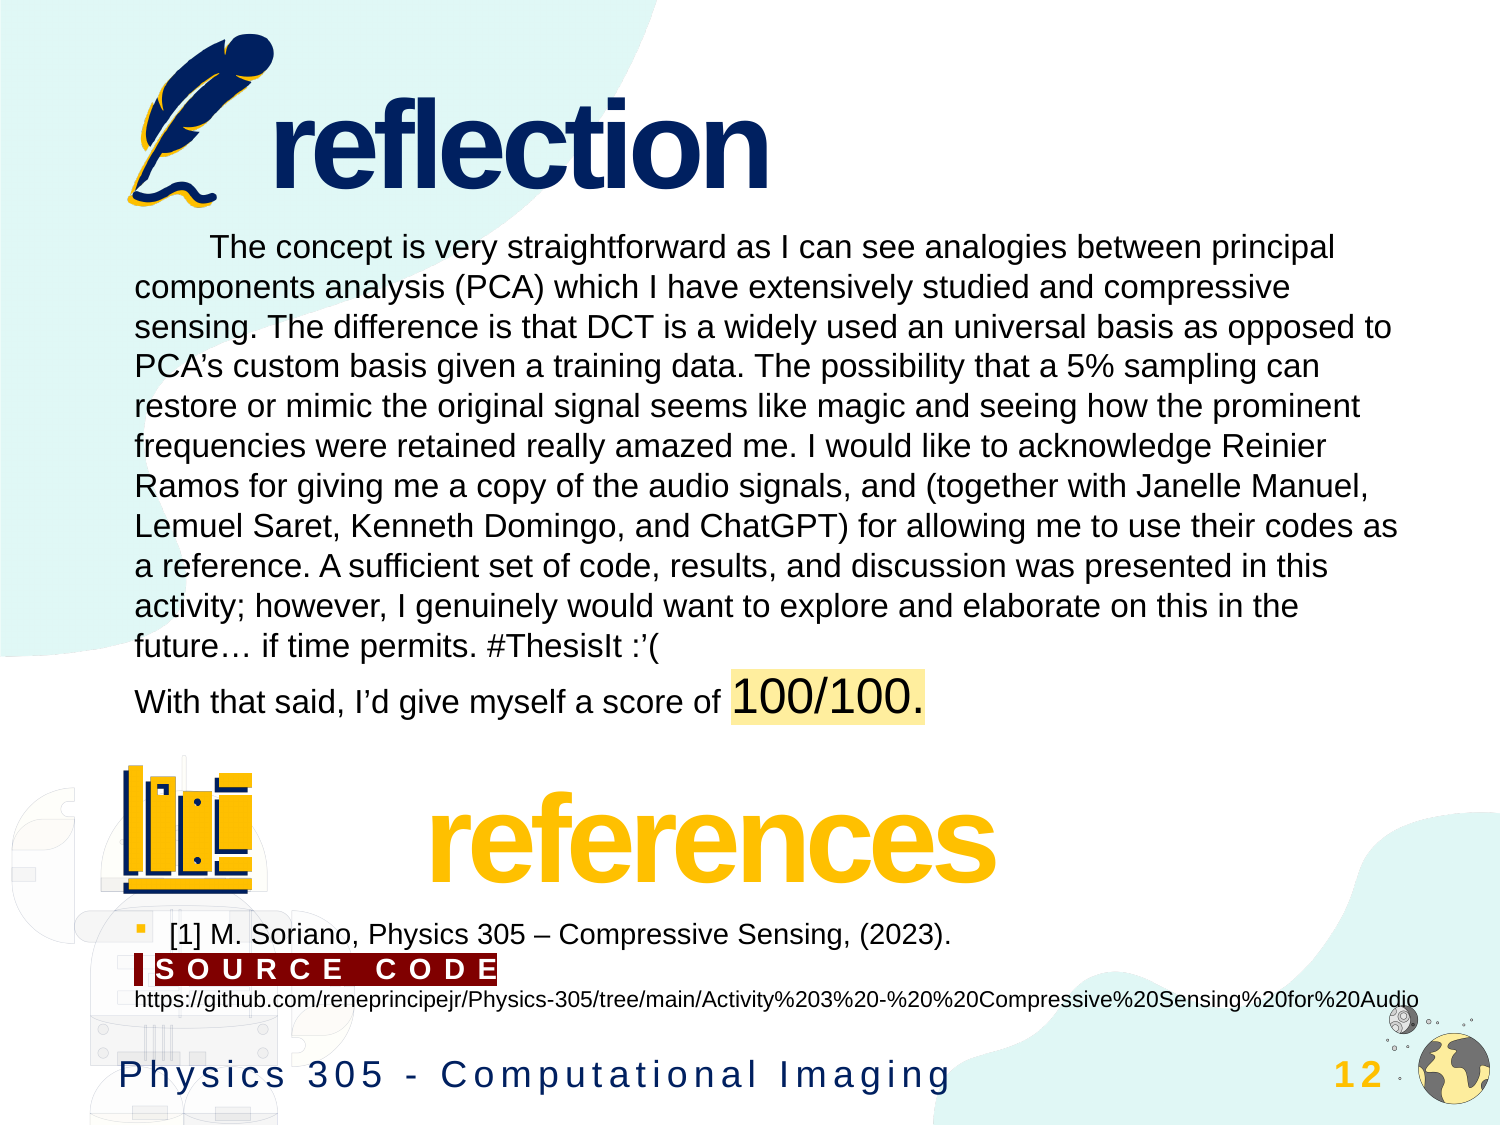

# reflection
The concept is very straightforward as I can see analogies between principal components analysis (PCA) which I have extensively studied and compressive sensing. The difference is that DCT is a widely used an universal basis as opposed to PCA’s custom basis given a training data. The possibility that a 5% sampling can restore or mimic the original signal seems like magic and seeing how the prominent frequencies were retained really amazed me. I would like to acknowledge Reinier Ramos for giving me a copy of the audio signals, and (together with Janelle Manuel, Lemuel Saret, Kenneth Domingo, and ChatGPT) for allowing me to use their codes as a reference. A sufficient set of code, results, and discussion was presented in this activity; however, I genuinely would want to explore and elaborate on this in the future… if time permits. #ThesisIt :’(
With that said, I’d give myself a score of 100/100.
[1] M. Soriano, Physics 305 – Compressive Sensing, (2023).
 SOURCE CODE
https://github.com/reneprincipejr/Physics-305/tree/main/Activity%203%20-%20%20Compressive%20Sensing%20for%20Audio

Physics 305 - Computational Imaging
12